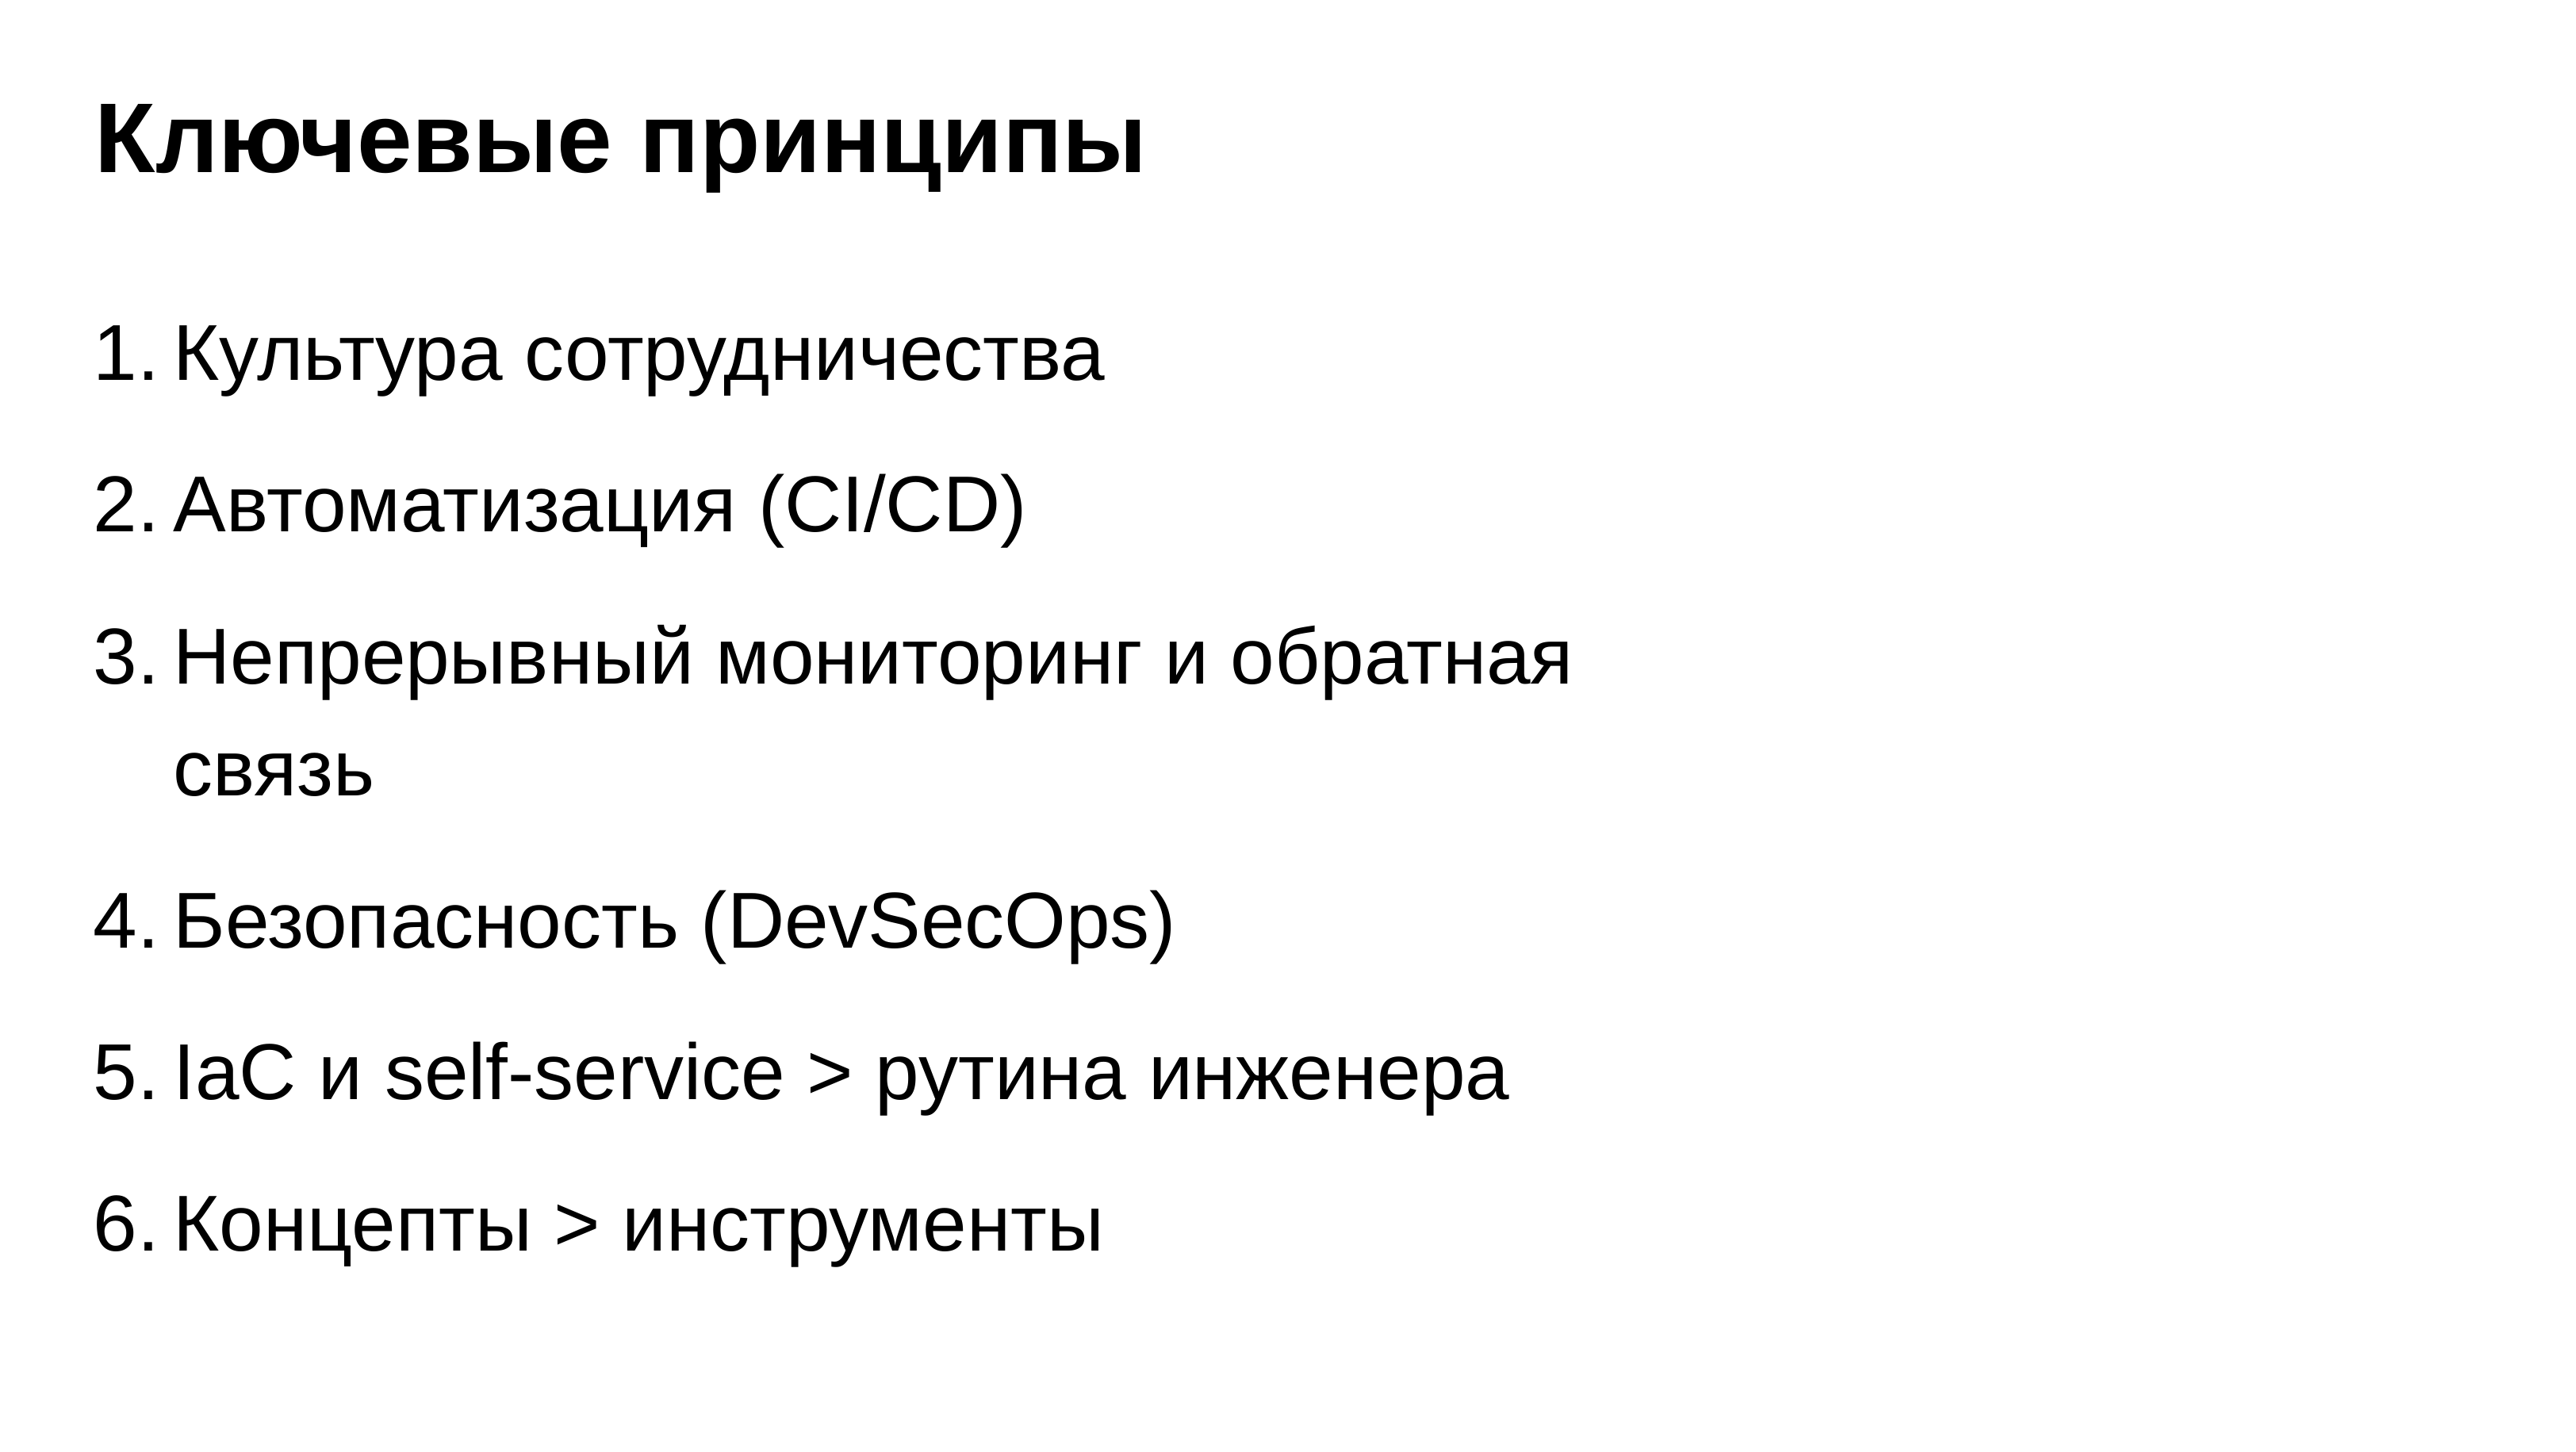

Ключевые принципы
Культура сотрудничества
Автоматизация (CI/CD)
Непрерывный мониторинг и обратная связь
Безопасность (DevSecOps)
IaC и self-service > рутина инженера
Концепты > инструменты
8